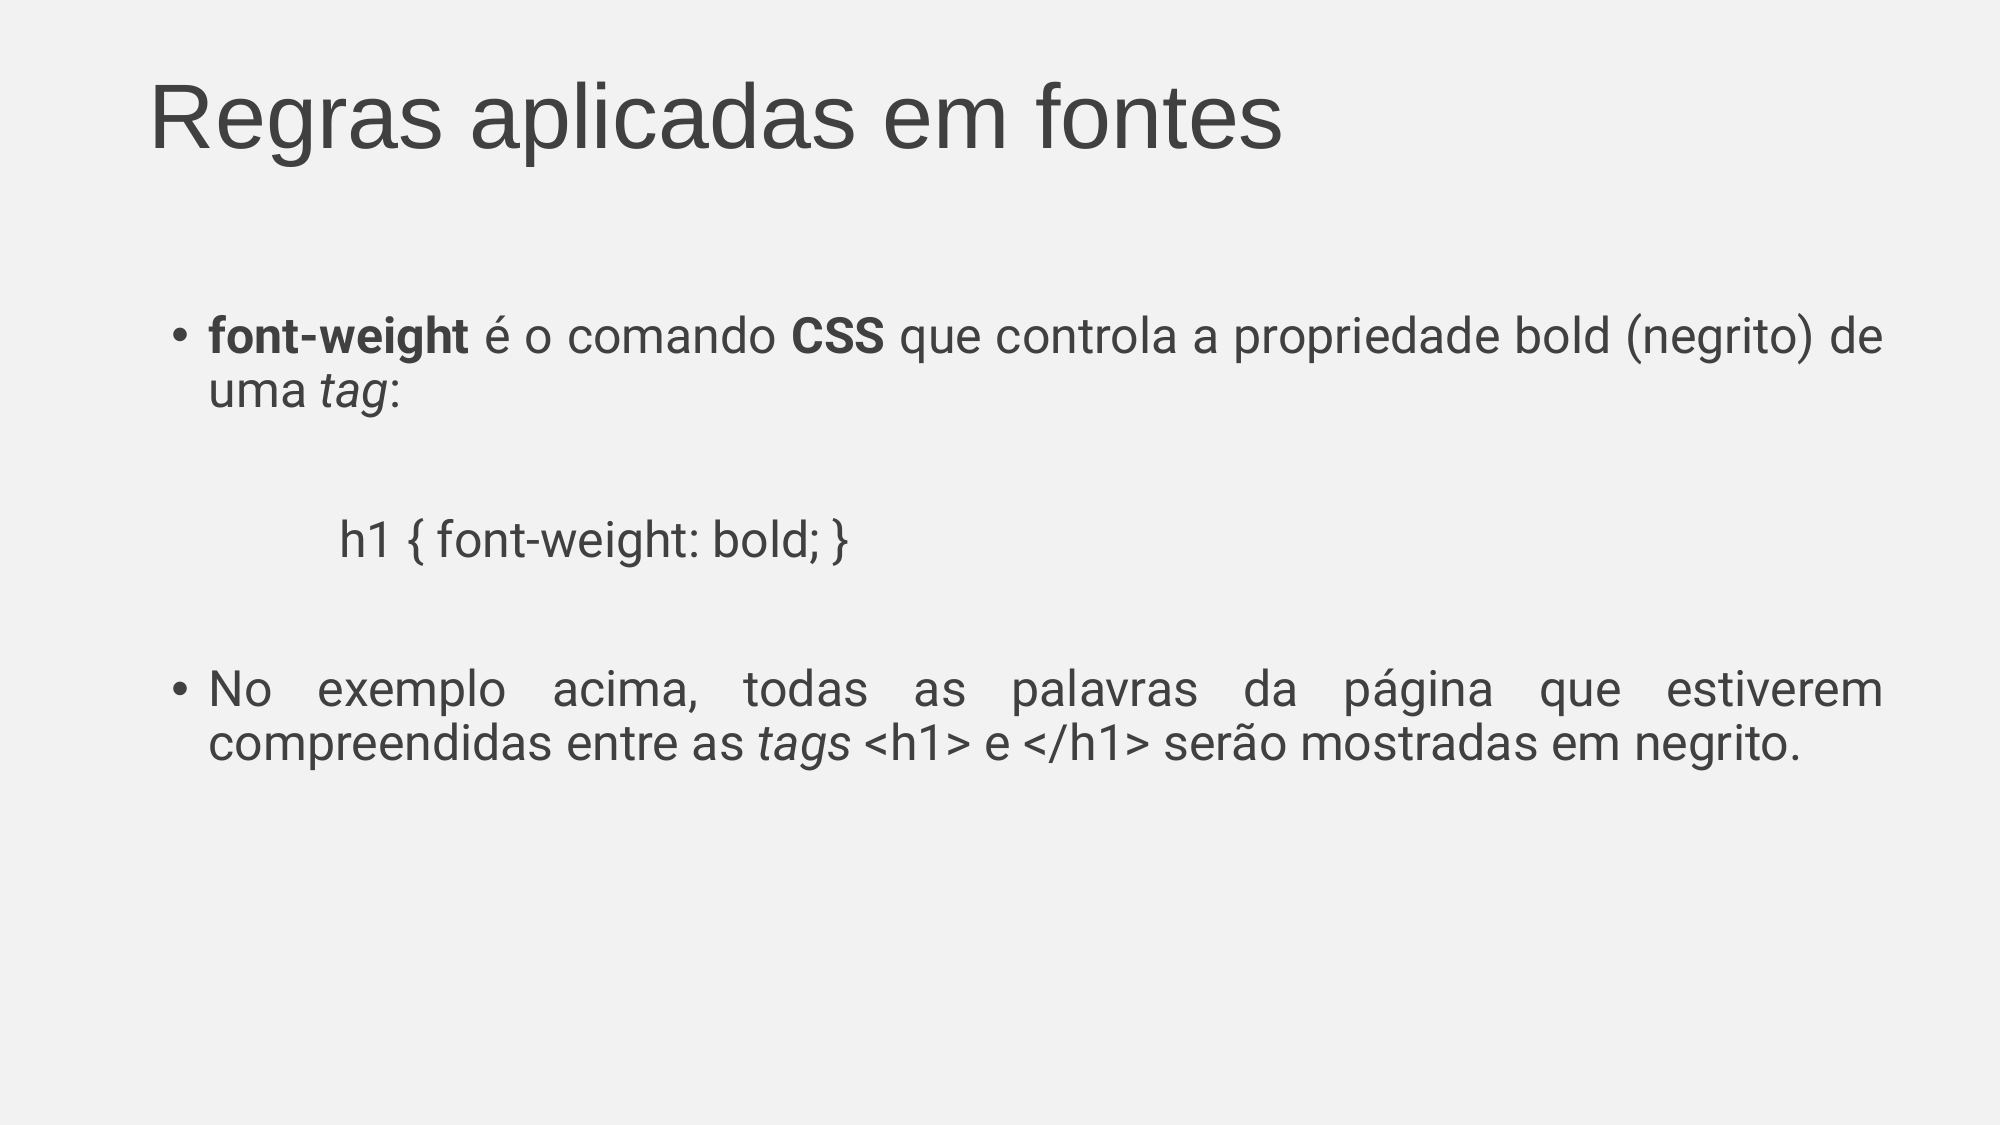

# Regras aplicadas em fontes
font-weight é o comando CSS que controla a propriedade bold (negrito) de uma tag:

	h1 { font-weight: bold; }

No exemplo acima, todas as palavras da página que estiverem compreendidas entre as tags <h1> e </h1> serão mostradas em negrito.